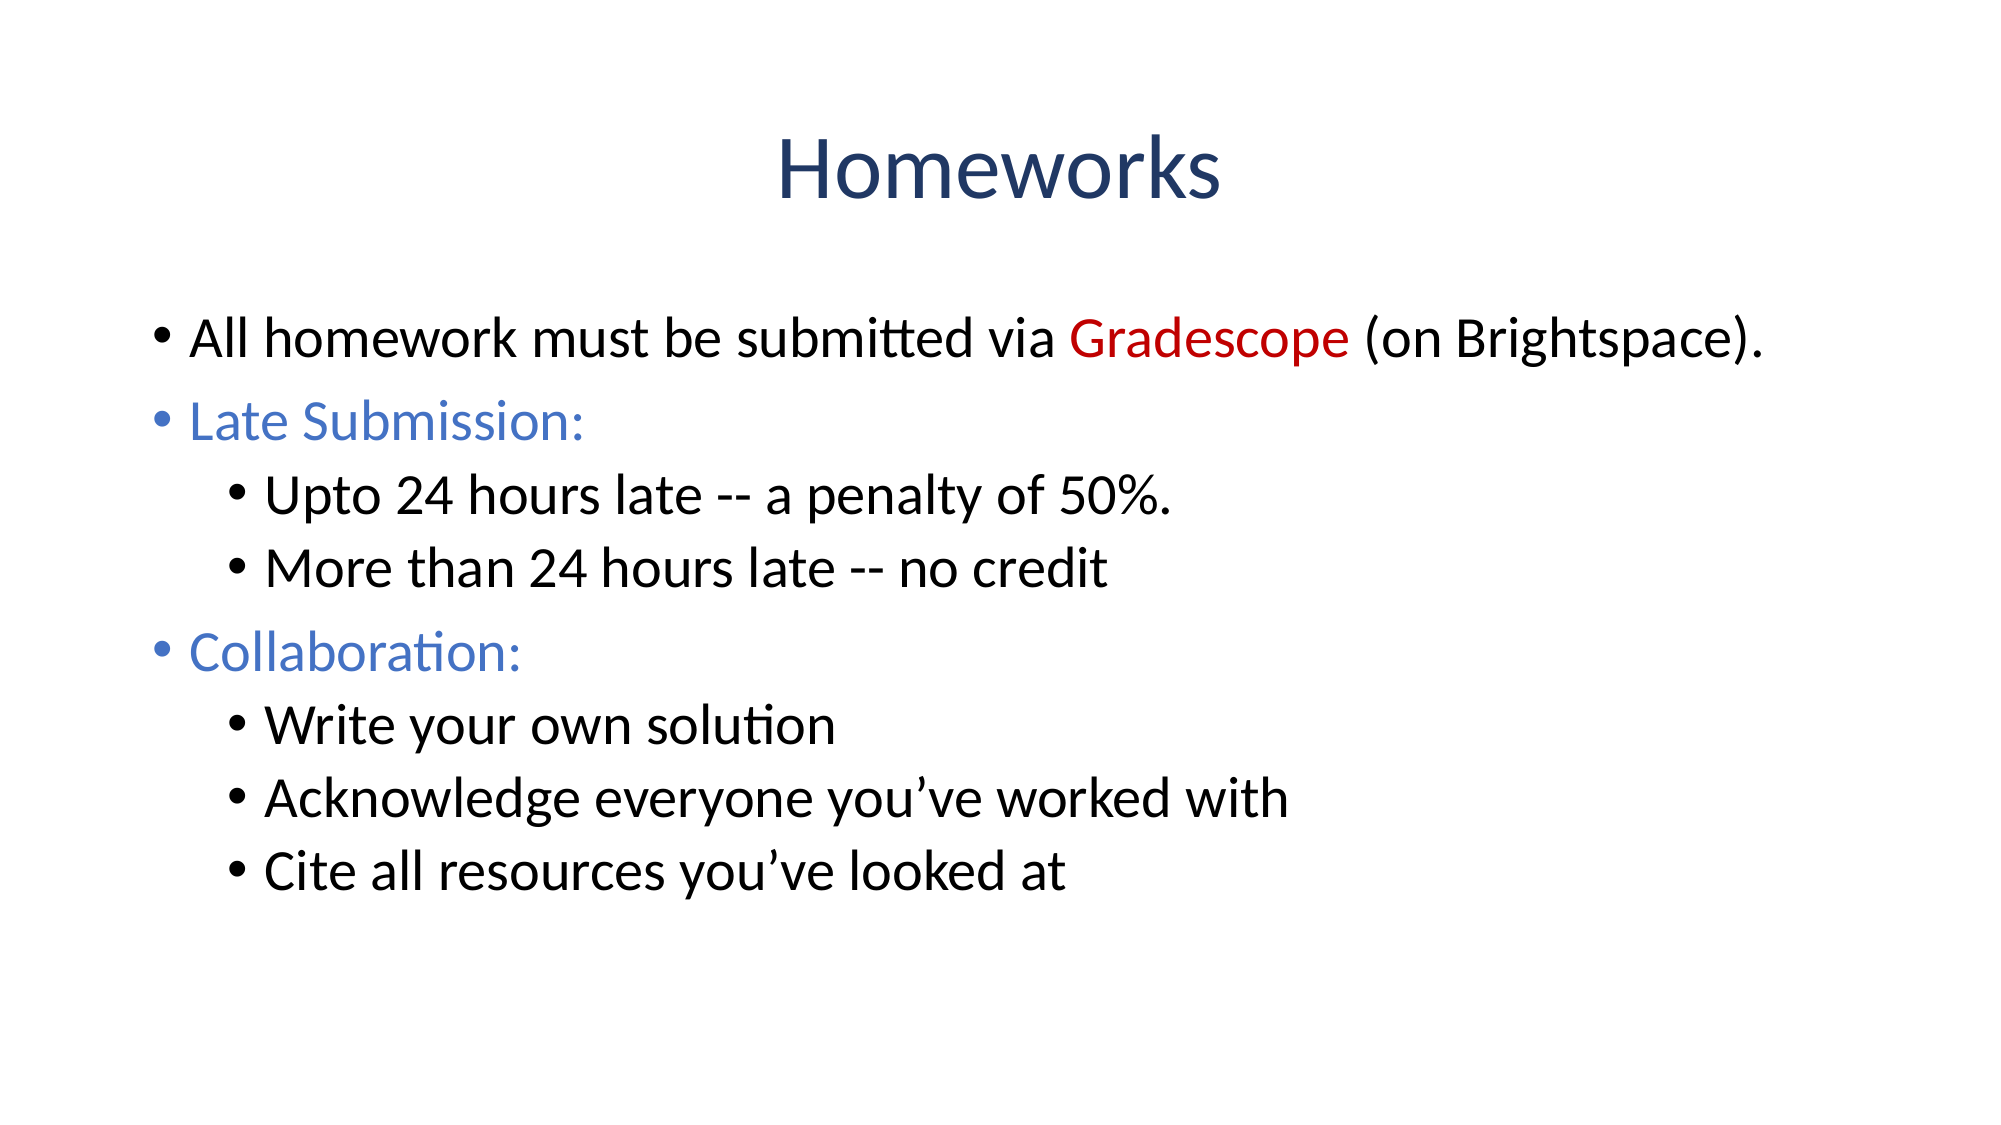

# Homeworks
All homework must be submitted via Gradescope (on Brightspace).
Late Submission:
Upto 24 hours late -- a penalty of 50%.
More than 24 hours late -- no credit
Collaboration:
Write your own solution
Acknowledge everyone you’ve worked with
Cite all resources you’ve looked at